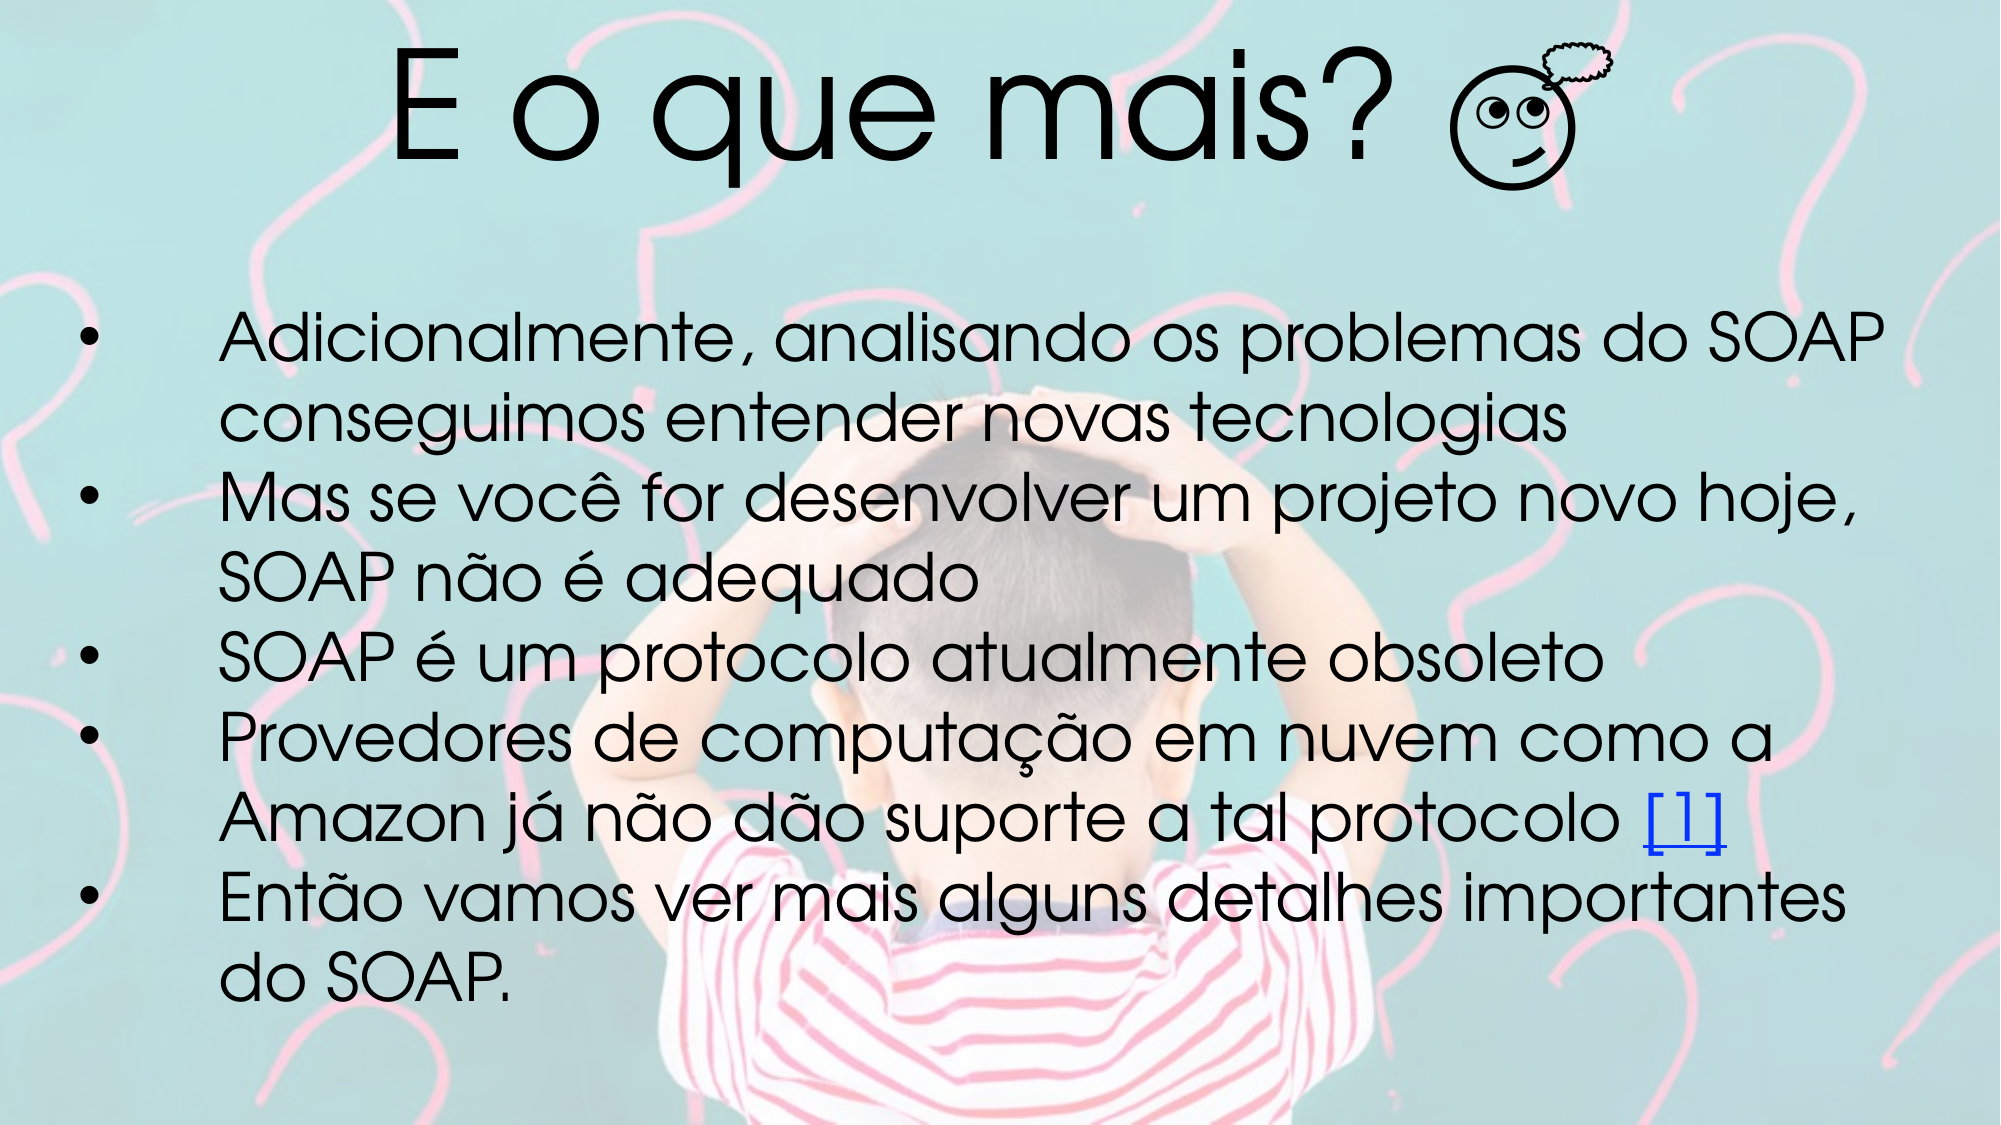

# E o que mais? 🤔

Adicionalmente, analisando os problemas do SOAP conseguimos entender novas tecnologias
Mas se você for desenvolver um projeto novo hoje, SOAP não é adequado
SOAP é um protocolo atualmente obsoleto
Provedores de computação em nuvem como a Amazon já não dão suporte a tal protocolo [1]
Então vamos ver mais alguns detalhes importantes do SOAP.